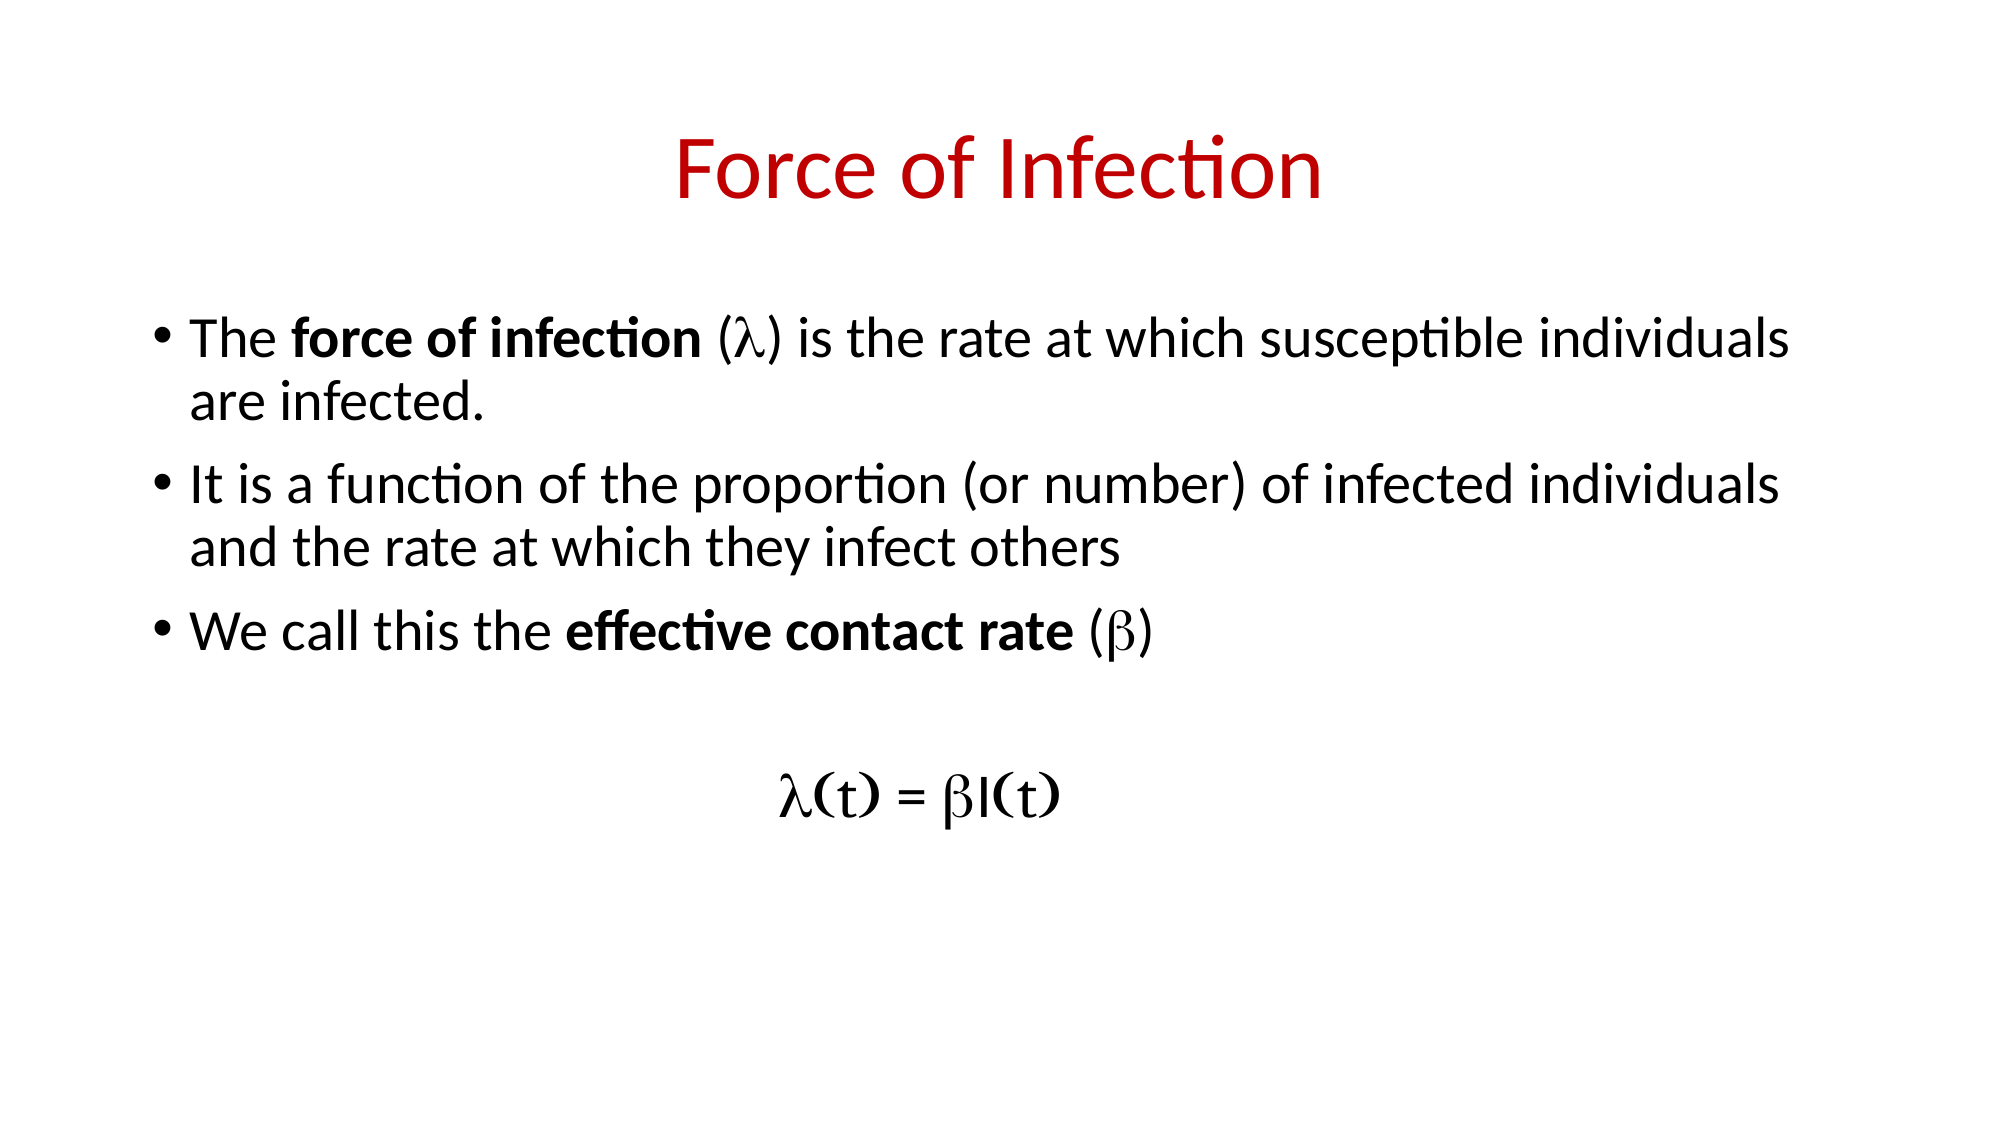

# Force of Infection
The force of infection (λ) is the rate at which susceptible individuals are infected.
It is a function of the proportion (or number) of infected individuals and the rate at which they infect others
We call this the effective contact rate (β)
λ(t) = βI(t)